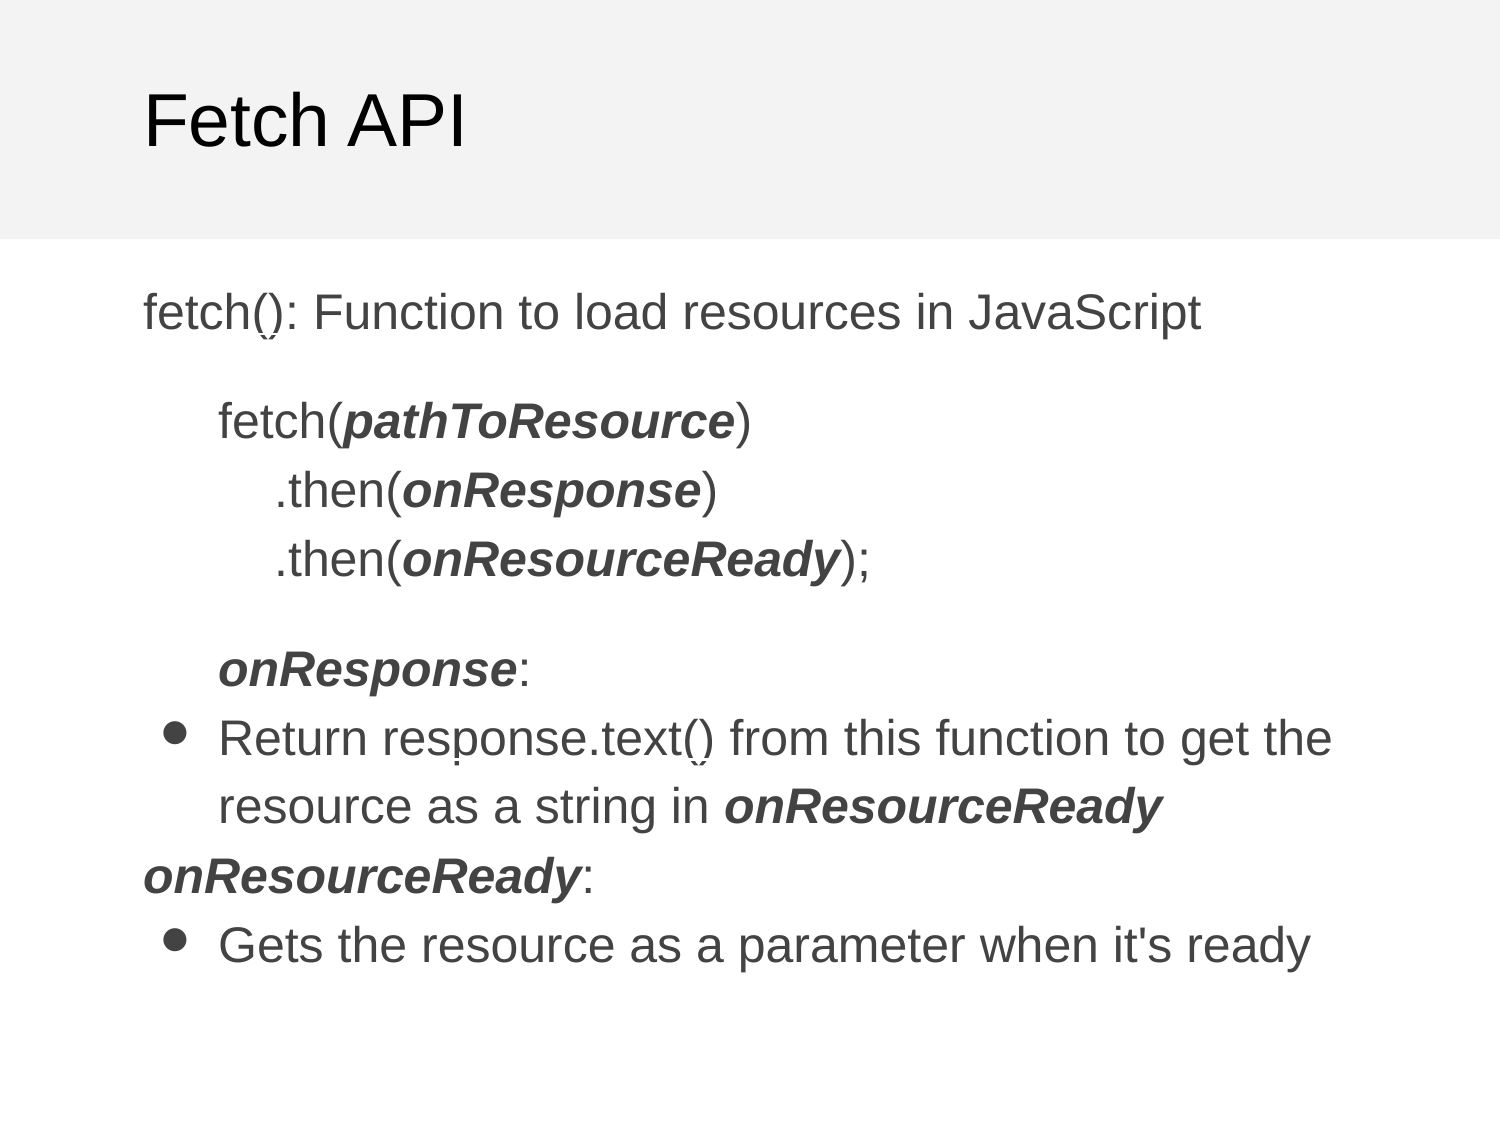

Fetch API
fetch(): Function to load resources in JavaScript

fetch(pathToResource)
    .then(onResponse)
    .then(onResourceReady);

onResponse:
Return response.text() from this function to get the resource as a string in onResourceReady
onResourceReady:
Gets the resource as a parameter when it's ready